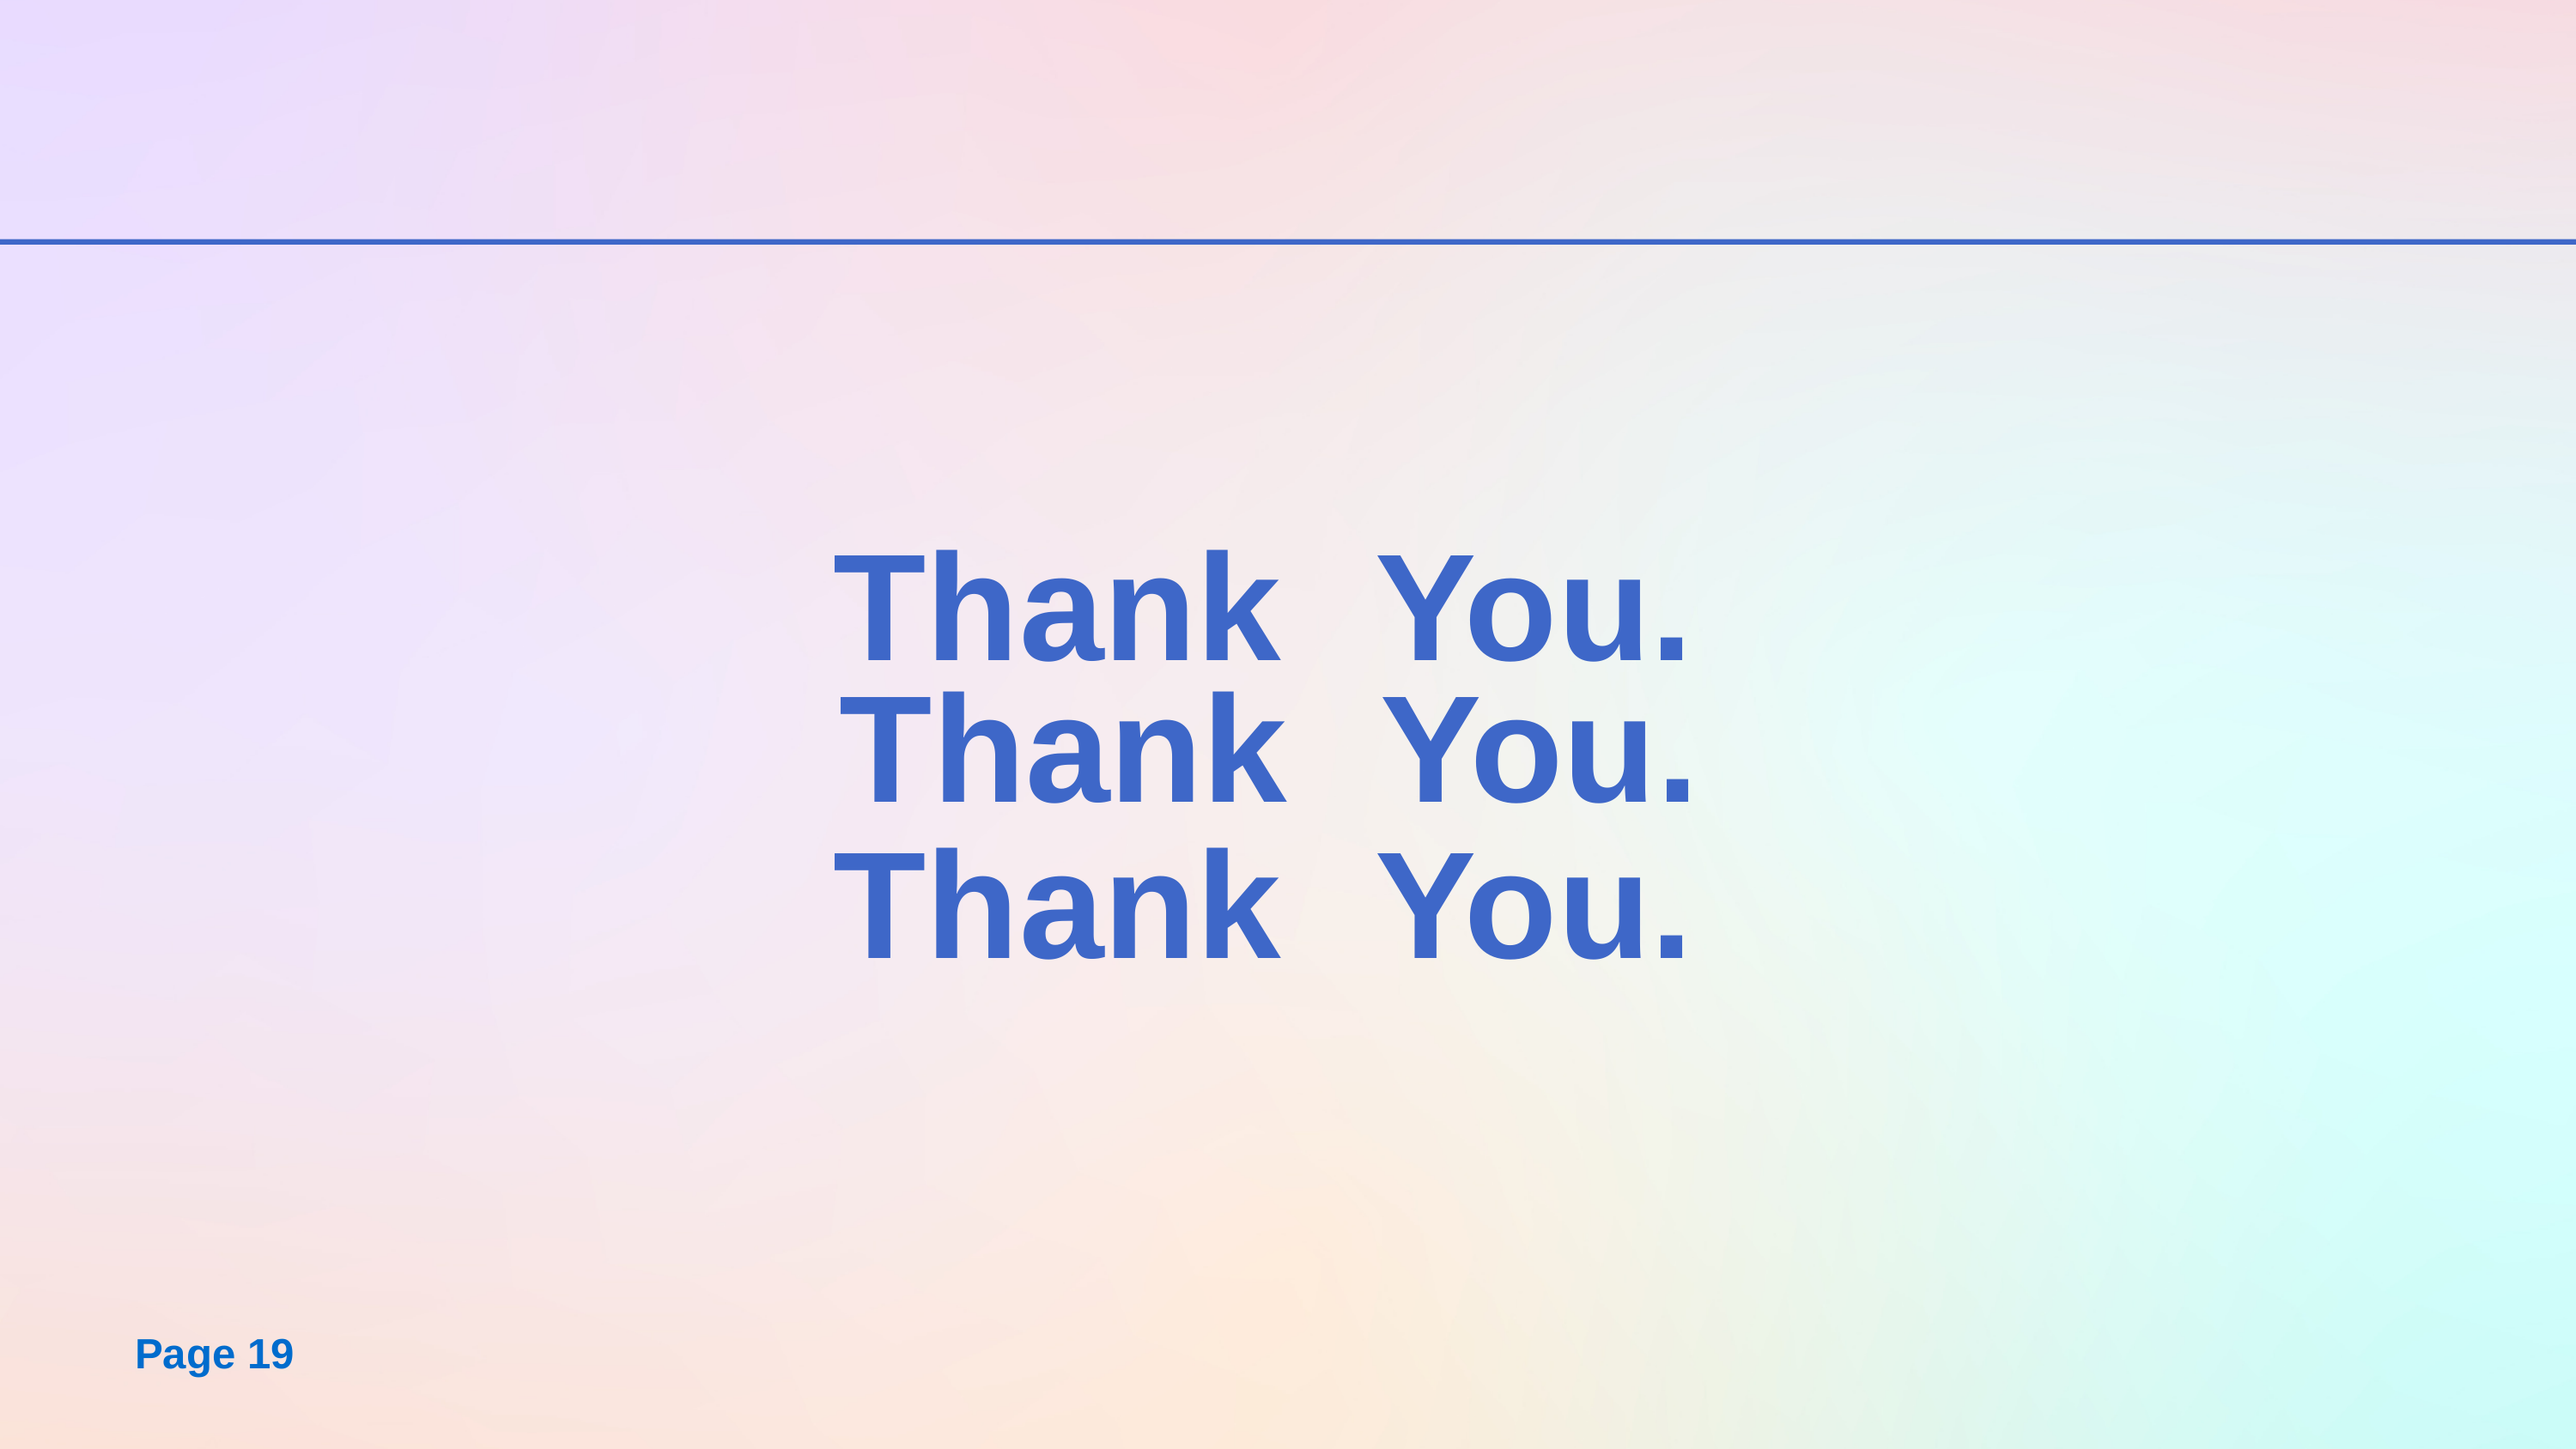

Thank
You.
Thank
You.
Thank
You.
Page 19